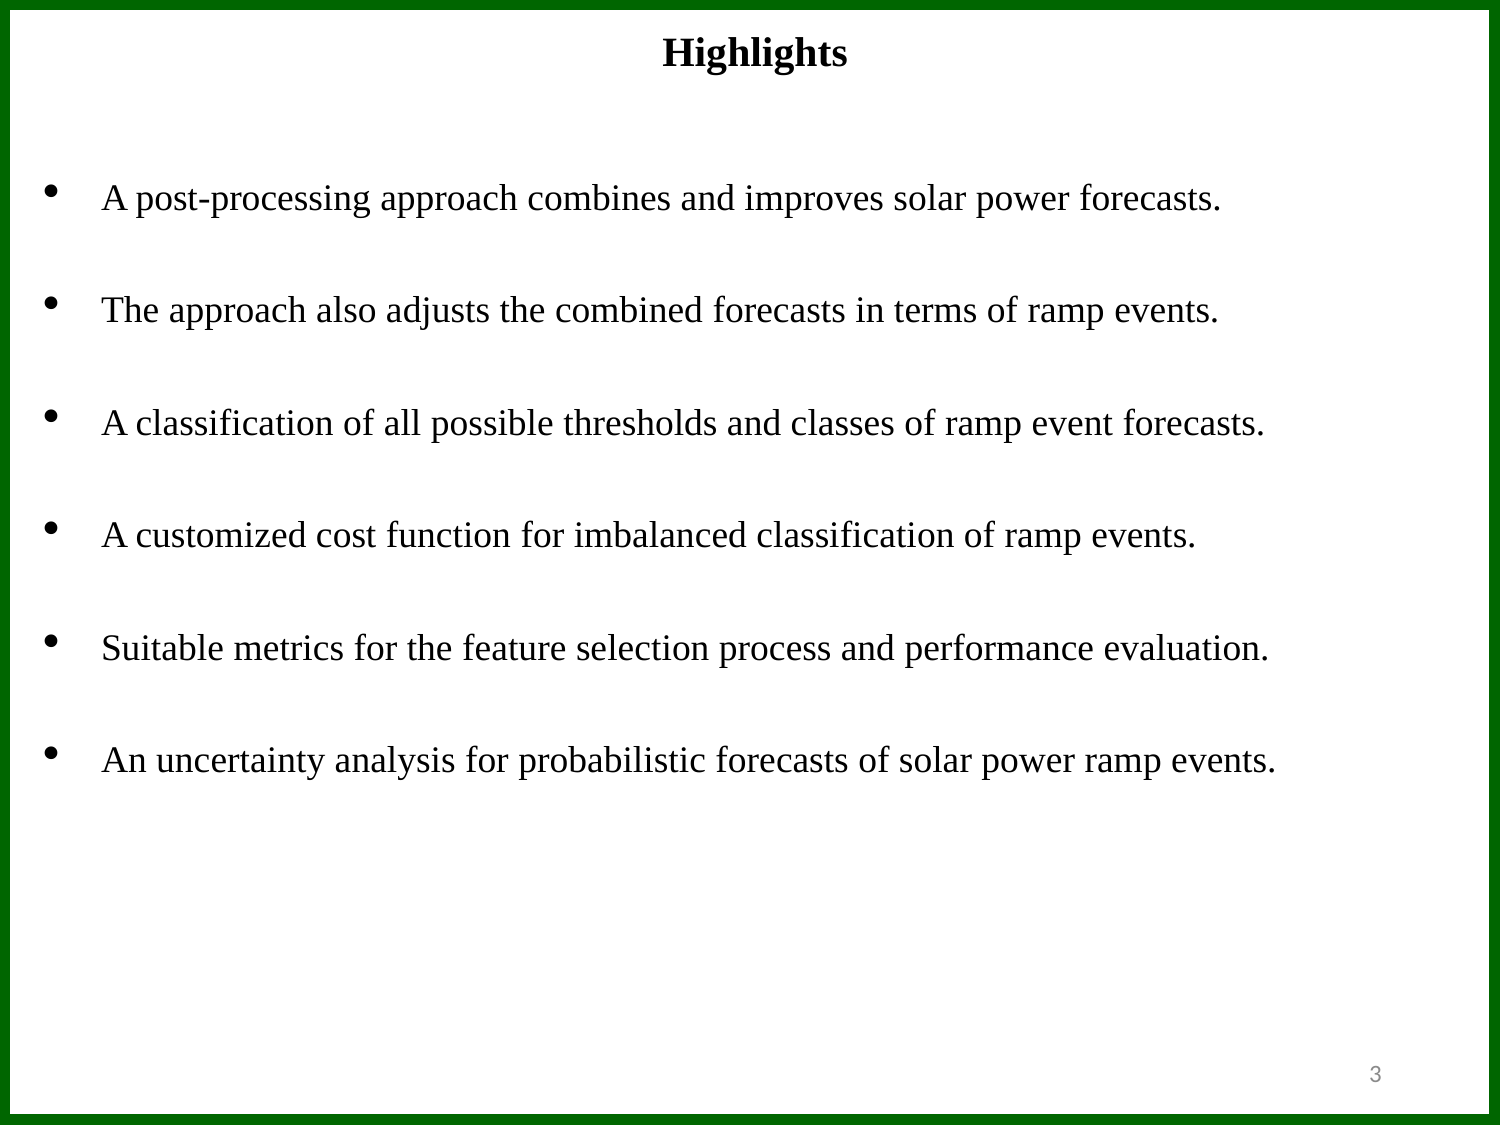

Highlights
A post-processing approach combines and improves solar power forecasts.
The approach also adjusts the combined forecasts in terms of ramp events.
A classification of all possible thresholds and classes of ramp event forecasts.
A customized cost function for imbalanced classification of ramp events.
Suitable metrics for the feature selection process and performance evaluation.
An uncertainty analysis for probabilistic forecasts of solar power ramp events.
3